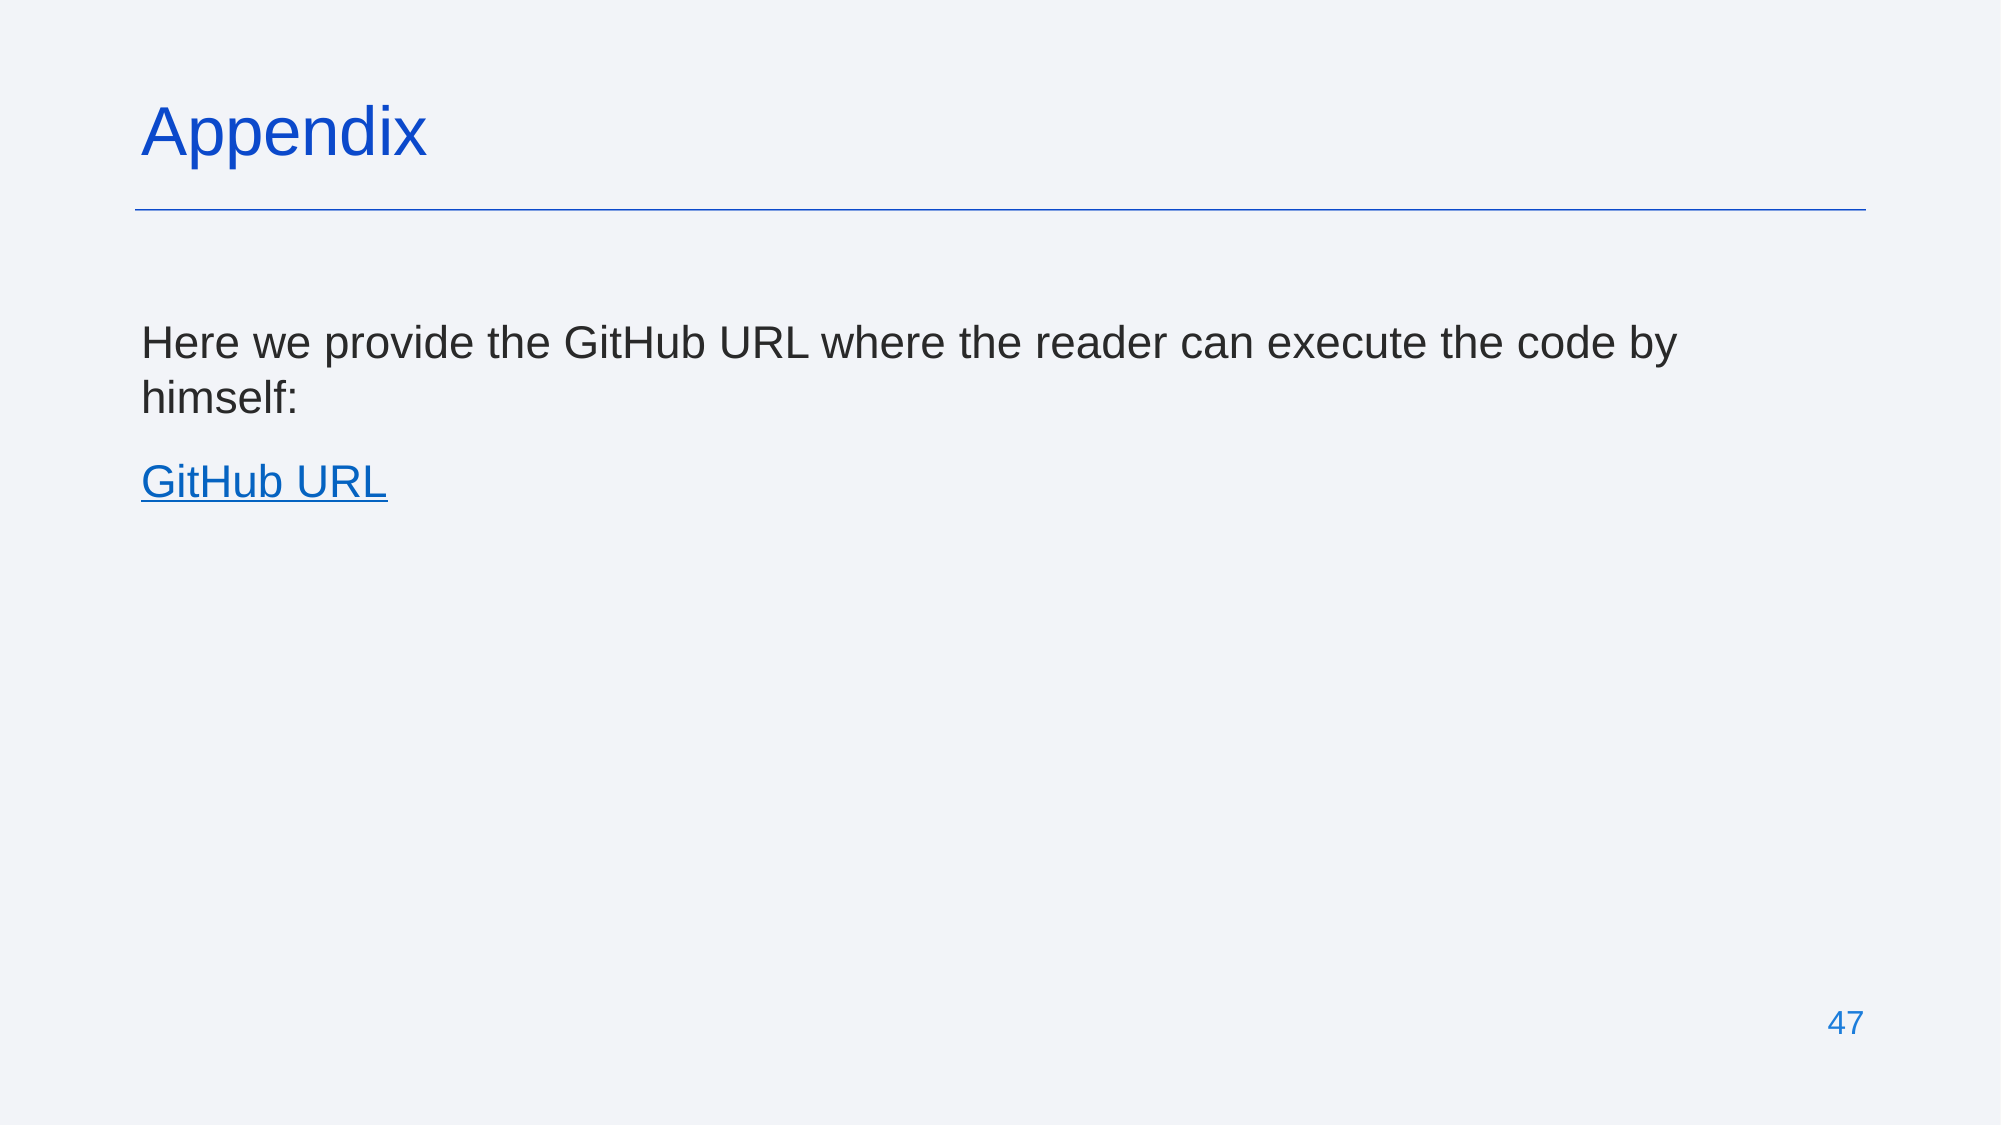

Appendix
Here we provide the GitHub URL where the reader can execute the code by himself:
GitHub URL

47